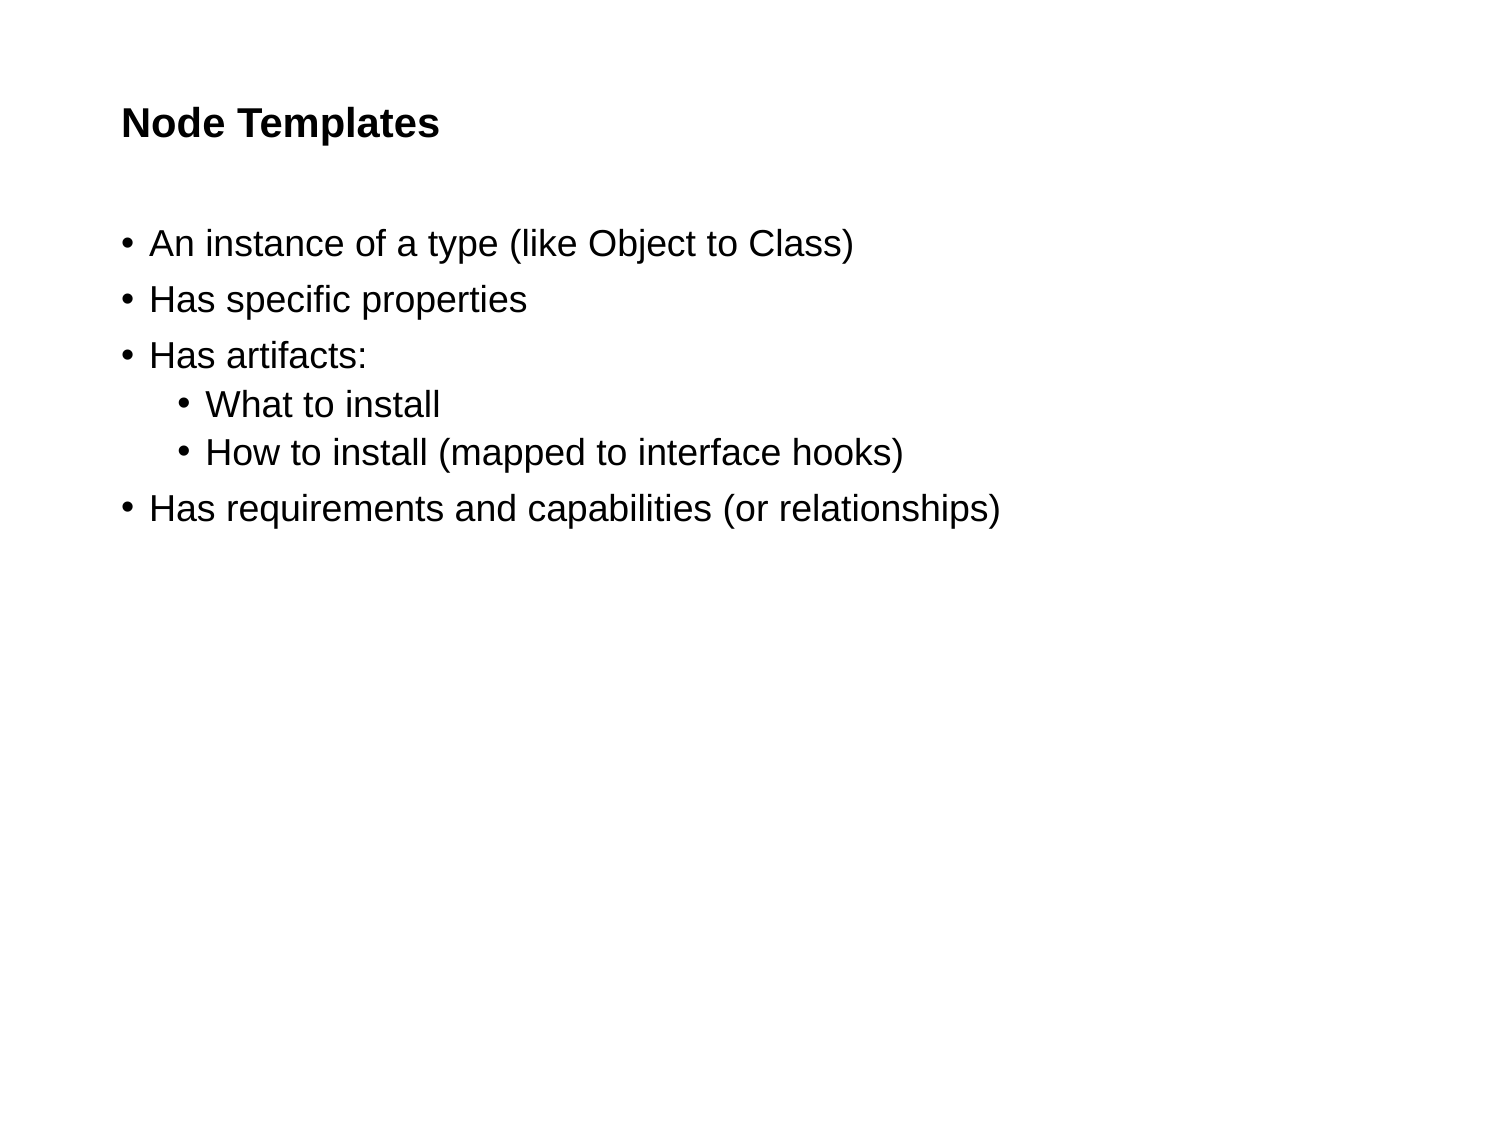

# Node Templates
An instance of a type (like Object to Class)
Has specific properties
Has artifacts:
What to install
How to install (mapped to interface hooks)
Has requirements and capabilities (or relationships)